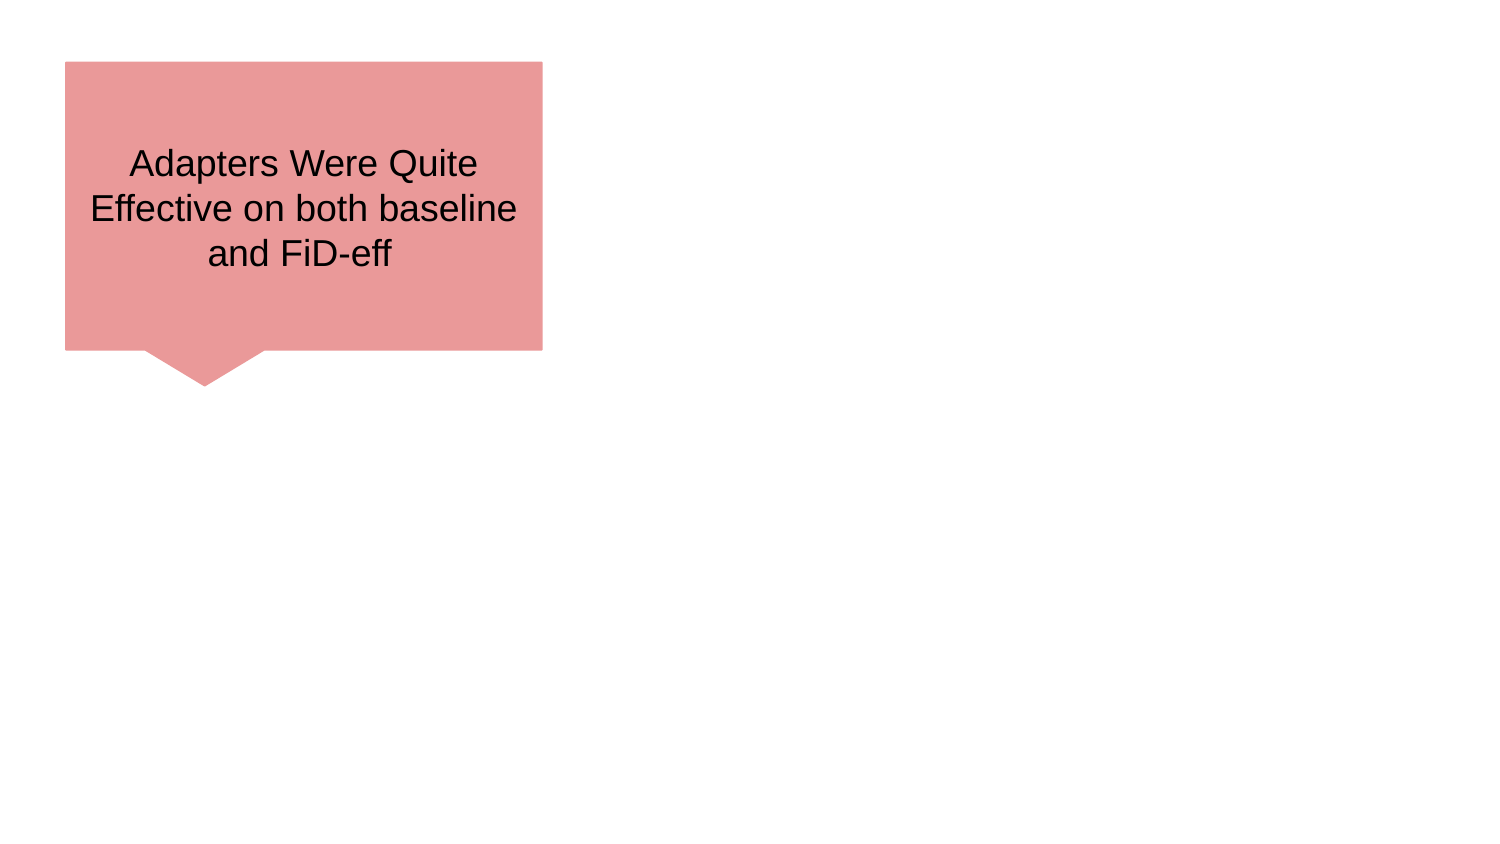

Adapters Were Quite Effective on both baseline and FiD-eff